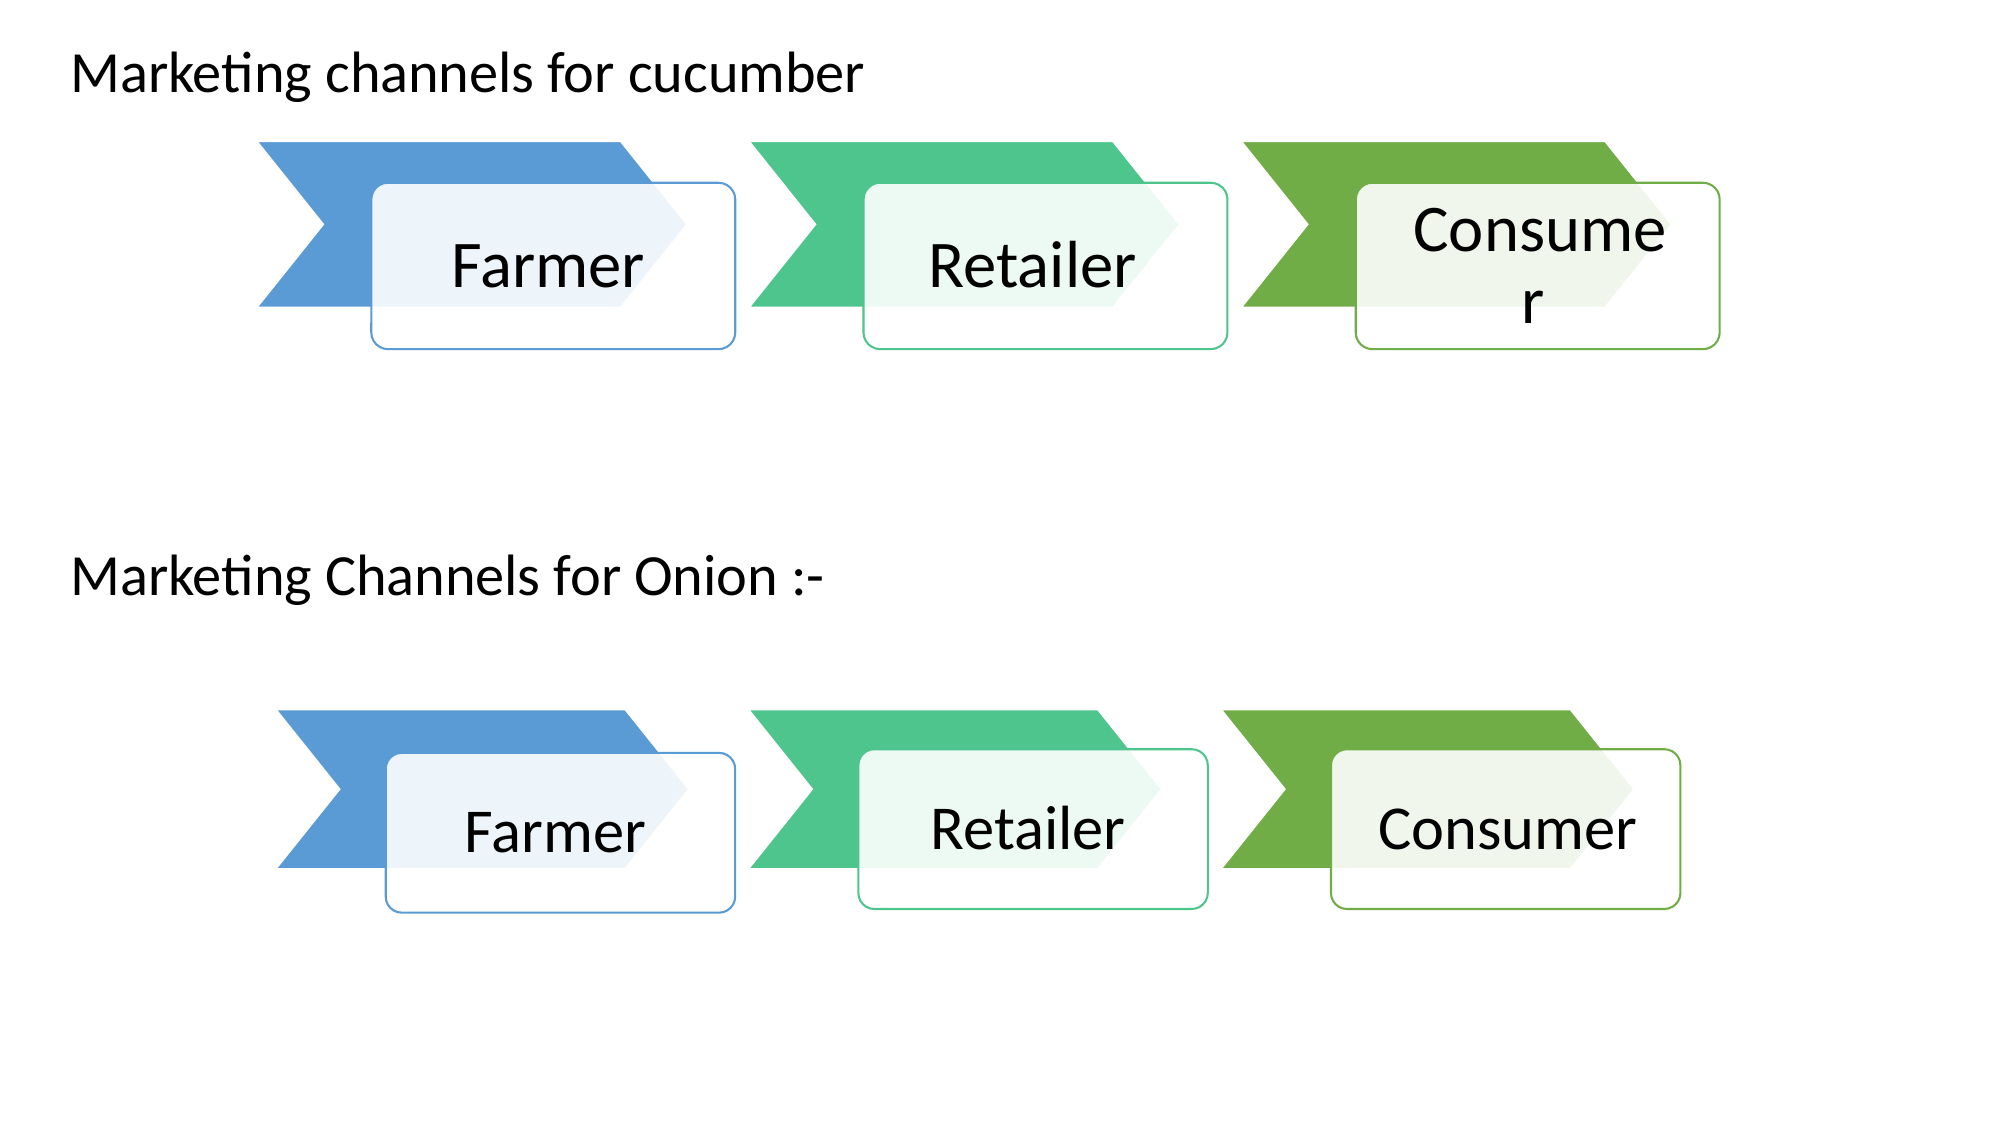

Marketing channels for cucumber

Marketing Channels for Onion :-

Farmer
Retailer
Consumer
Farmer
Retailer
Consumer